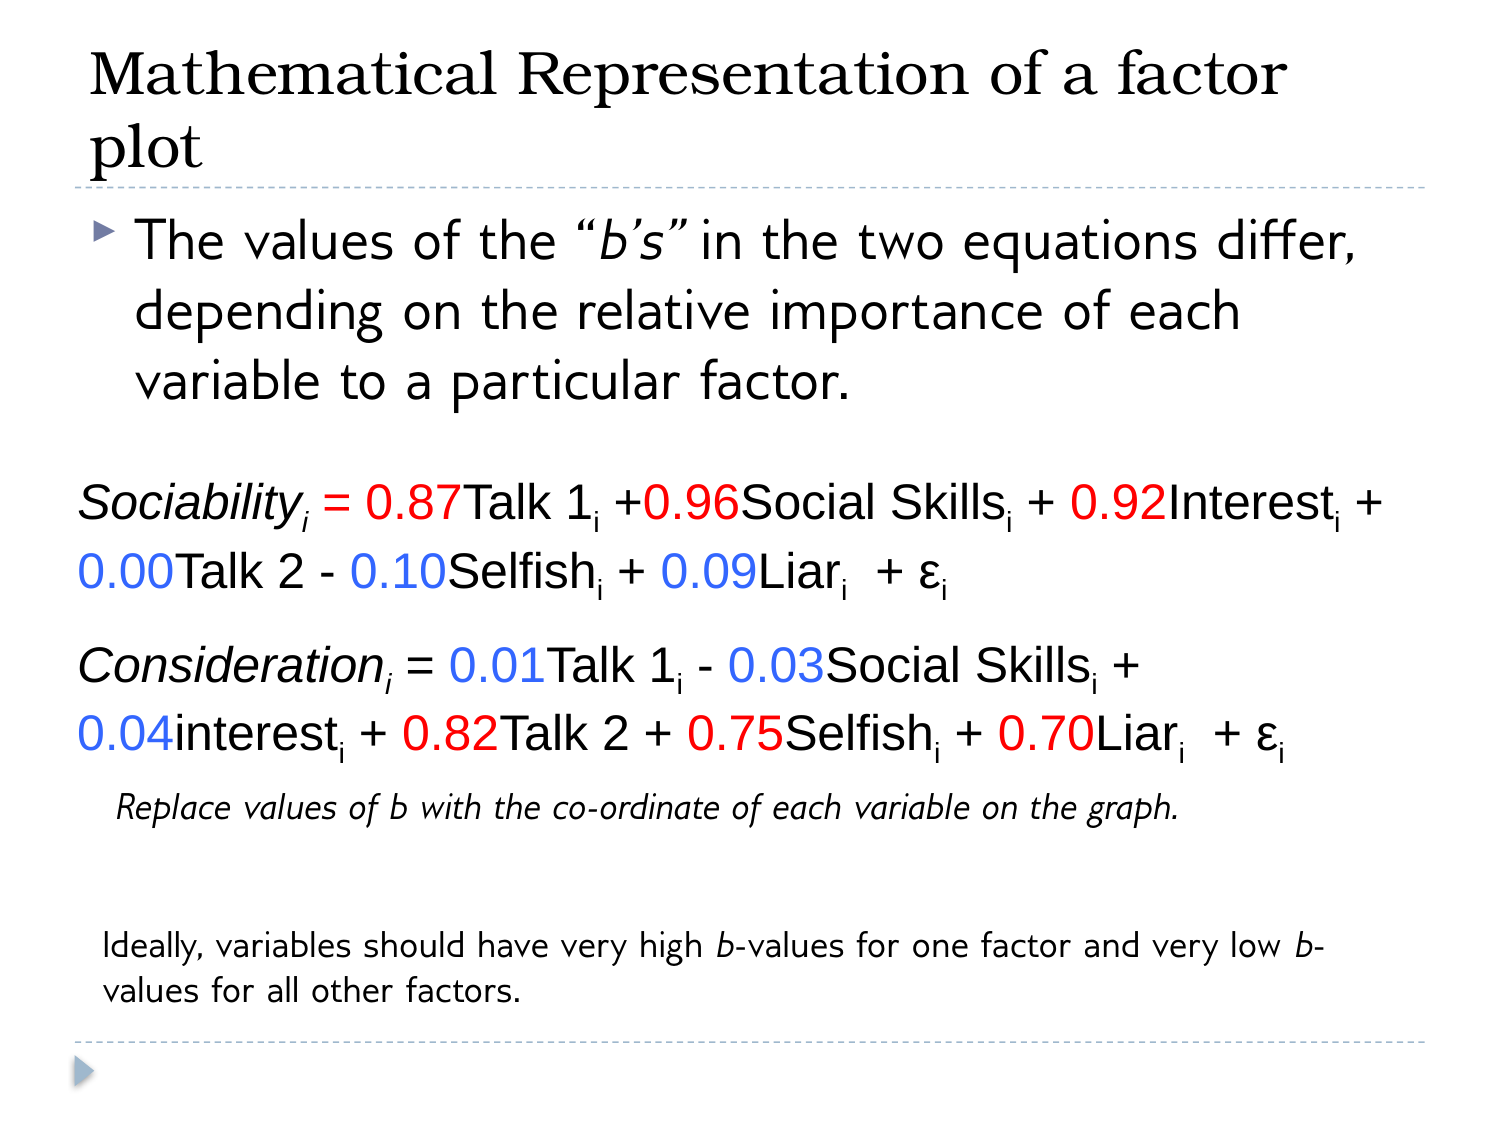

# Mathematical Representation of a factor plot
The values of the “b’s” in the two equations differ, depending on the relative importance of each variable to a particular factor.

Sociabilityi = 0.87Talk 1i +0.96Social Skillsi + 0.92Interesti + 0.00Talk 2 - 0.10Selfishi + 0.09Liari  + εi
Considerationi = 0.01Talk 1i - 0.03Social Skillsi + 0.04interesti + 0.82Talk 2 + 0.75Selfishi + 0.70Liari  + εi
Replace values of b with the co-ordinate of each variable on the graph.

Ideally, variables should have very high b-values for one factor and very low b-values for all other factors.